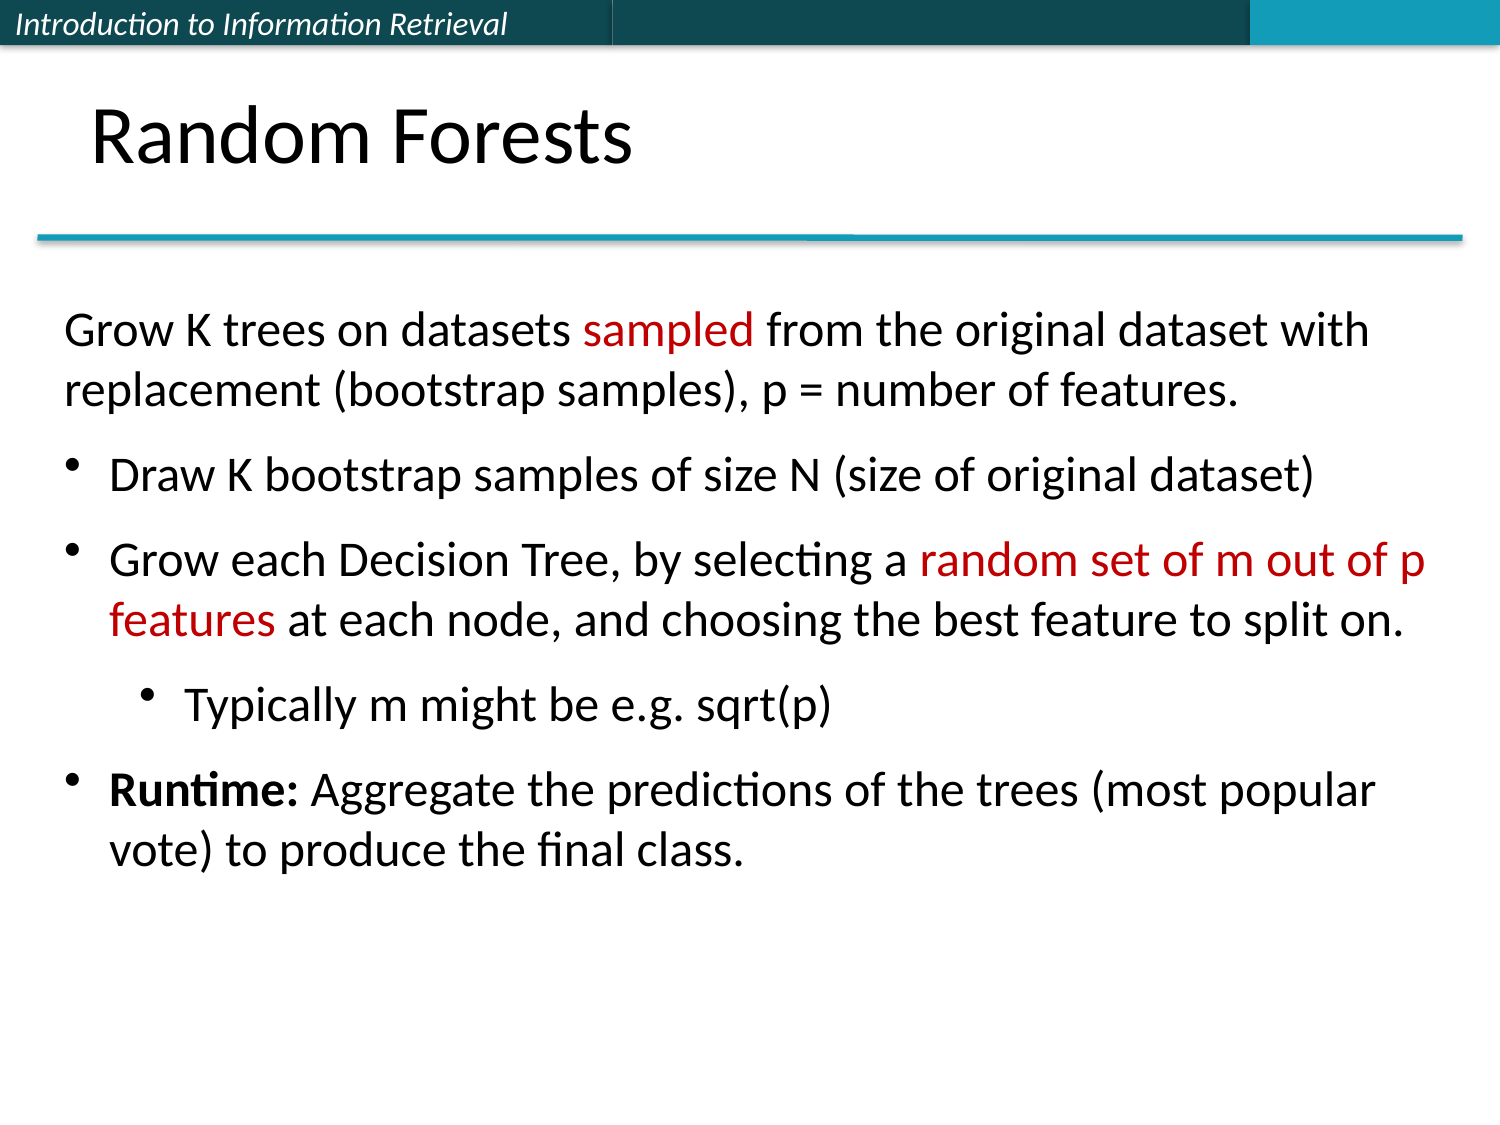

# Random Forests
Grow K trees on datasets sampled from the original dataset with replacement (bootstrap samples), p = number of features.
Draw K bootstrap samples of size N (size of original dataset)
Grow each Decision Tree, by selecting a random set of m out of p features at each node, and choosing the best feature to split on.
Typically m might be e.g. sqrt(p)
Runtime: Aggregate the predictions of the trees (most popular vote) to produce the final class.